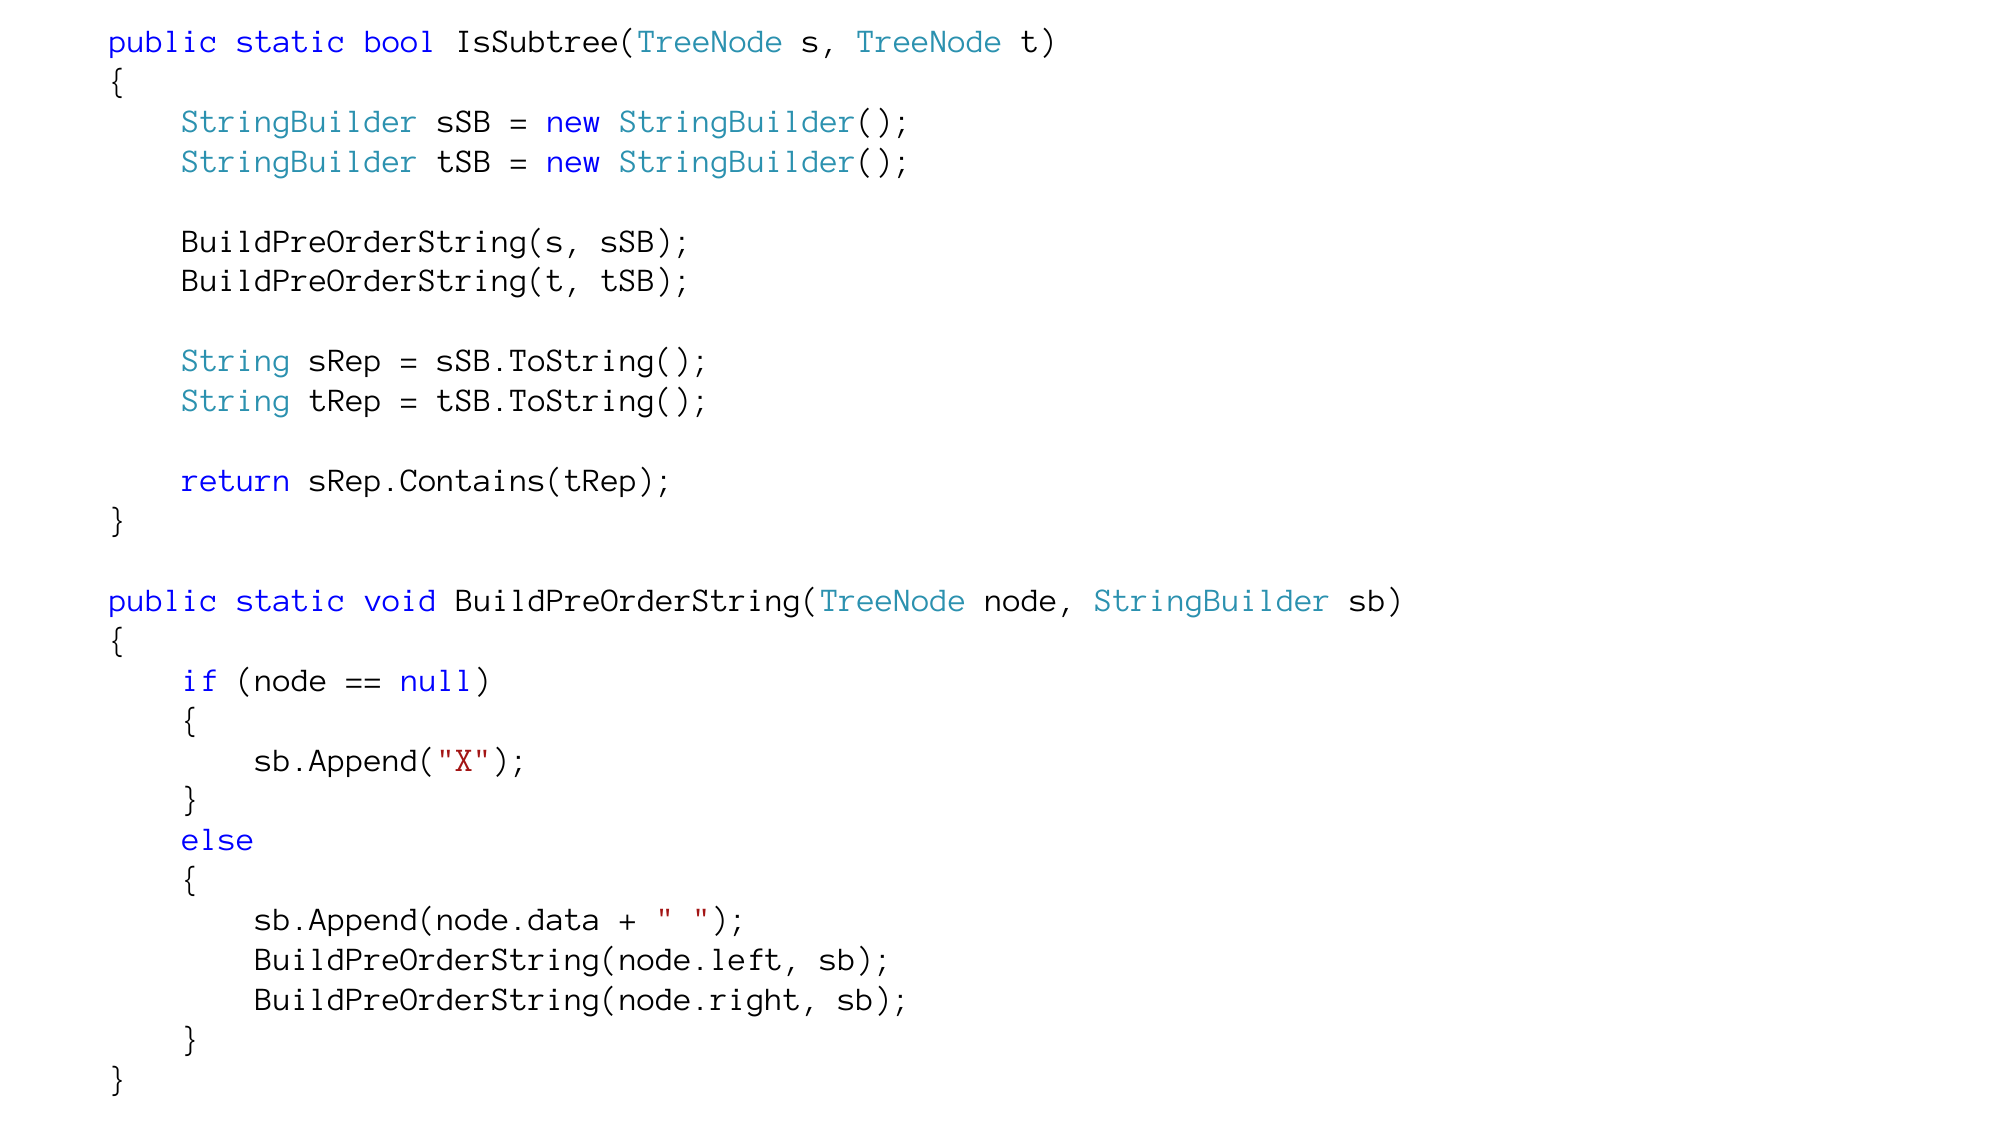

public static bool IsSubtree(TreeNode s, TreeNode t)
{
    StringBuilder sSB = new StringBuilder();
    StringBuilder tSB = new StringBuilder();

    BuildPreOrderString(s, sSB);
    BuildPreOrderString(t, tSB);

    String sRep = sSB.ToString();
    String tRep = tSB.ToString();

    return sRep.Contains(tRep);
}

public static void BuildPreOrderString(TreeNode node, StringBuilder sb)
{
    if (node == null)
    {
        sb.Append("X");
    }
    else
    {
        sb.Append(node.data + " ");
        BuildPreOrderString(node.left, sb);
        BuildPreOrderString(node.right, sb);
    }
}